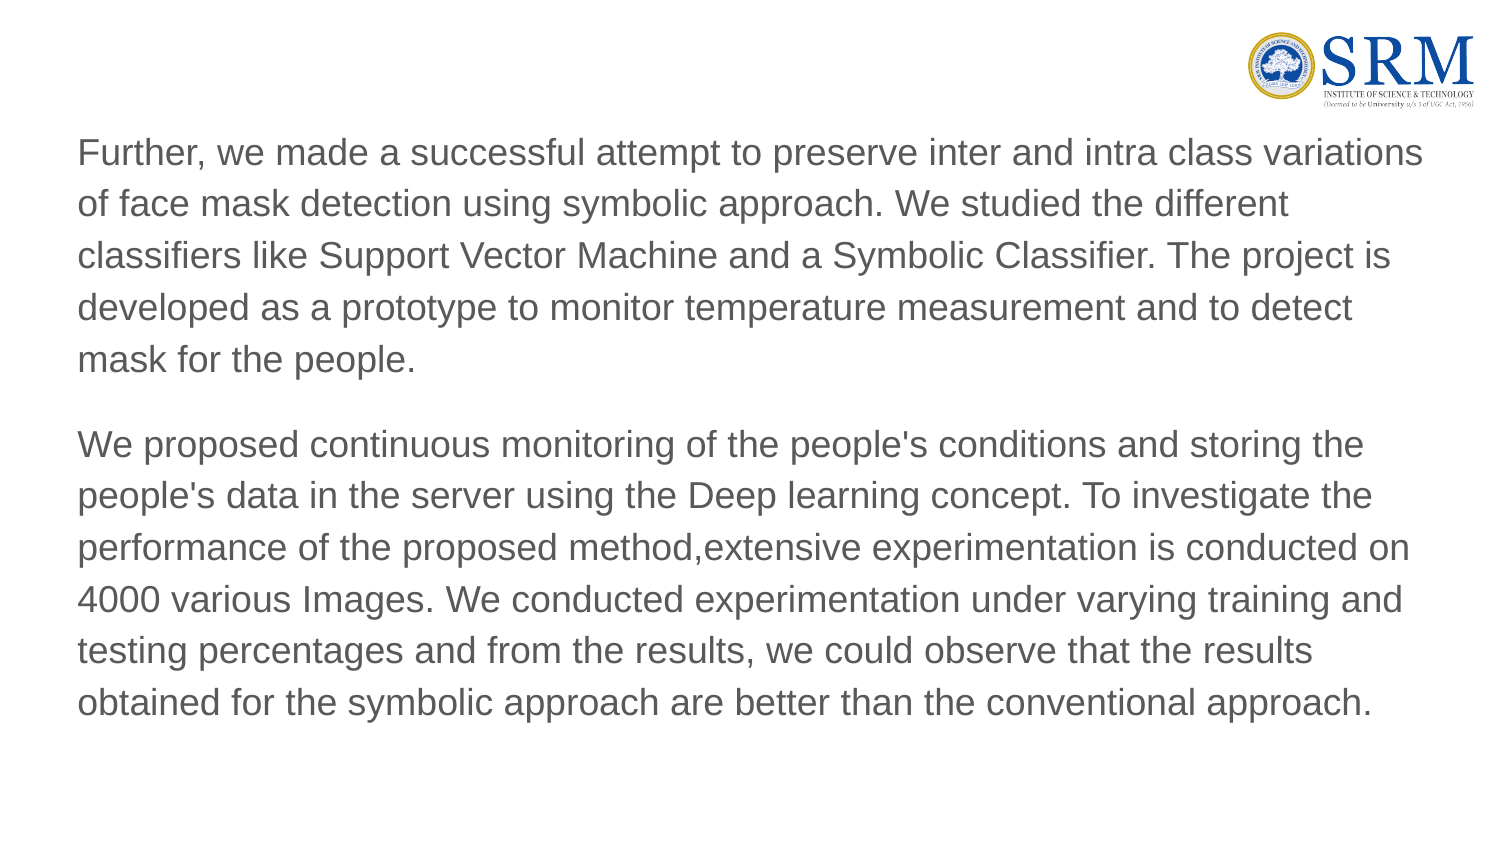

Further, we made a successful attempt to preserve inter and intra class variations of face mask detection using symbolic approach. We studied the different classifiers like Support Vector Machine and a Symbolic Classifier. The project is developed as a prototype to monitor temperature measurement and to detect mask for the people.
We proposed continuous monitoring of the people's conditions and storing the people's data in the server using the Deep learning concept. To investigate the performance of the proposed method,extensive experimentation is conducted on 4000 various Images. We conducted experimentation under varying training and testing percentages and from the results, we could observe that the results obtained for the symbolic approach are better than the conventional approach.